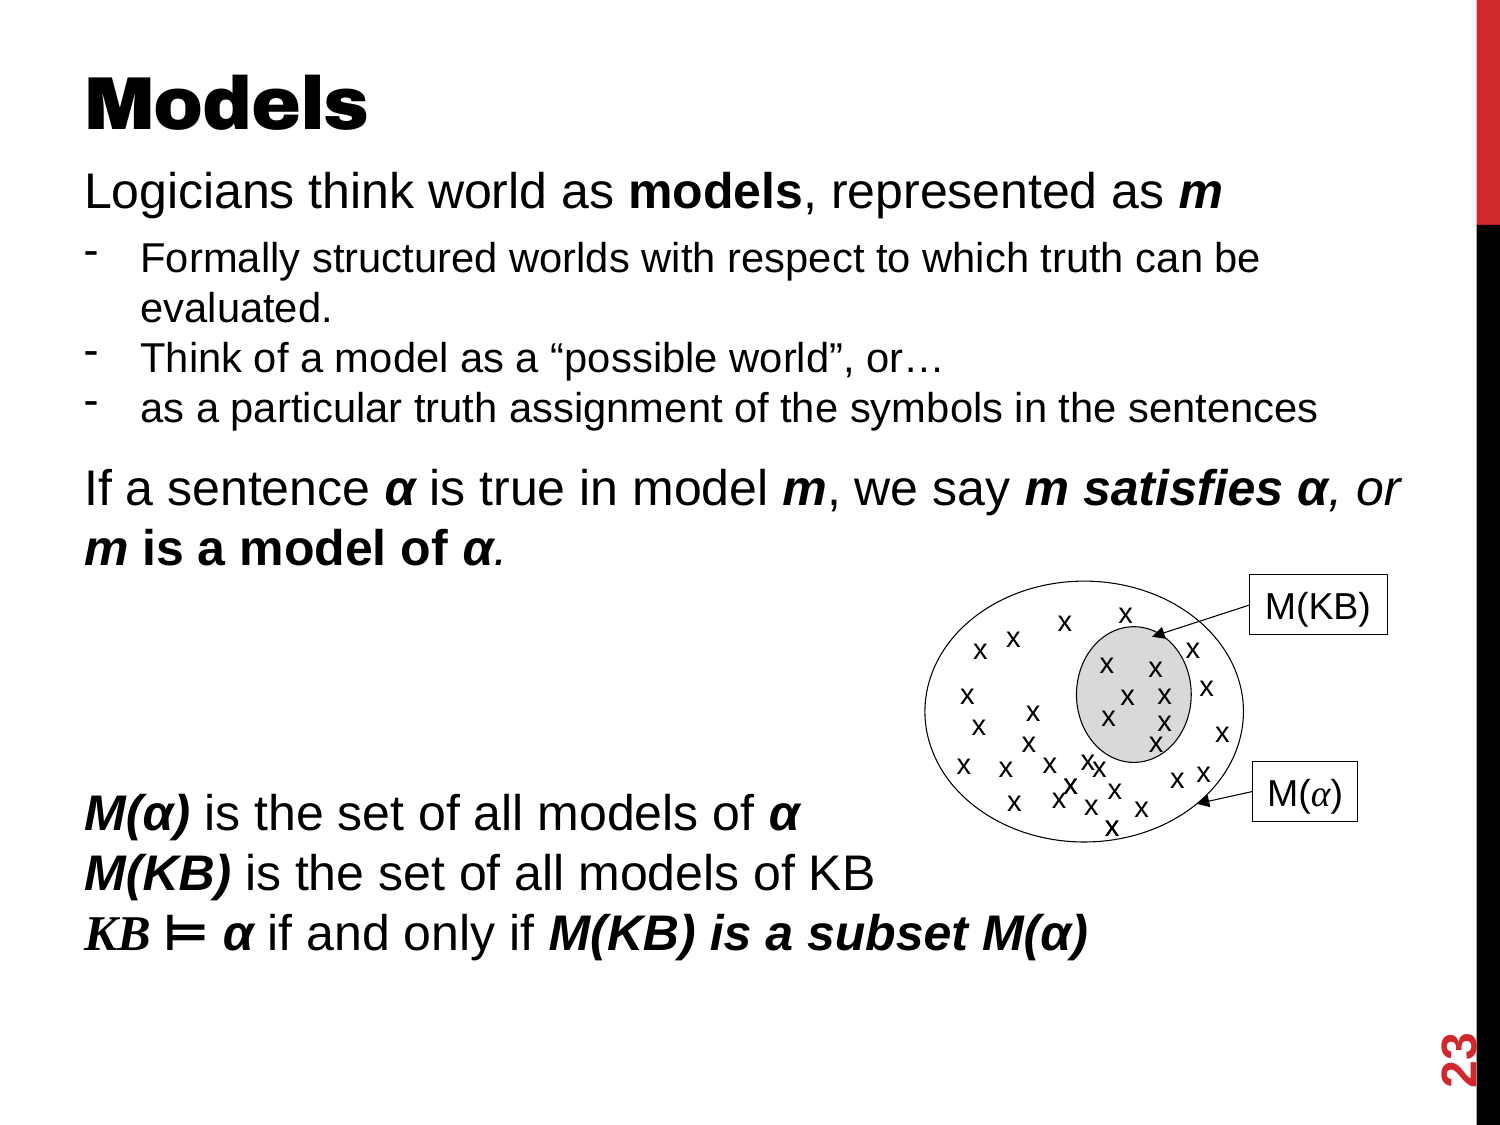

# Models
Logicians think world as models, represented as m
Formally structured worlds with respect to which truth can be evaluated.
Think of a model as a “possible world”, or…
as a particular truth assignment of the symbols in the sentences
If a sentence α is true in model m, we say m satisfies α, or m is a model of α.

M(α) is the set of all models of α
M(KB) is the set of all models of KB
KB ⊨ α if and only if M(KB) is a subset M(α)
M(KB)

x
x
x
x
x

x
x
x
x
x
x
x
x
x
x
x
x
x
x
x
x
x
x
x
x
x
x
x
x
x
x
x
x
x
M(α)
23